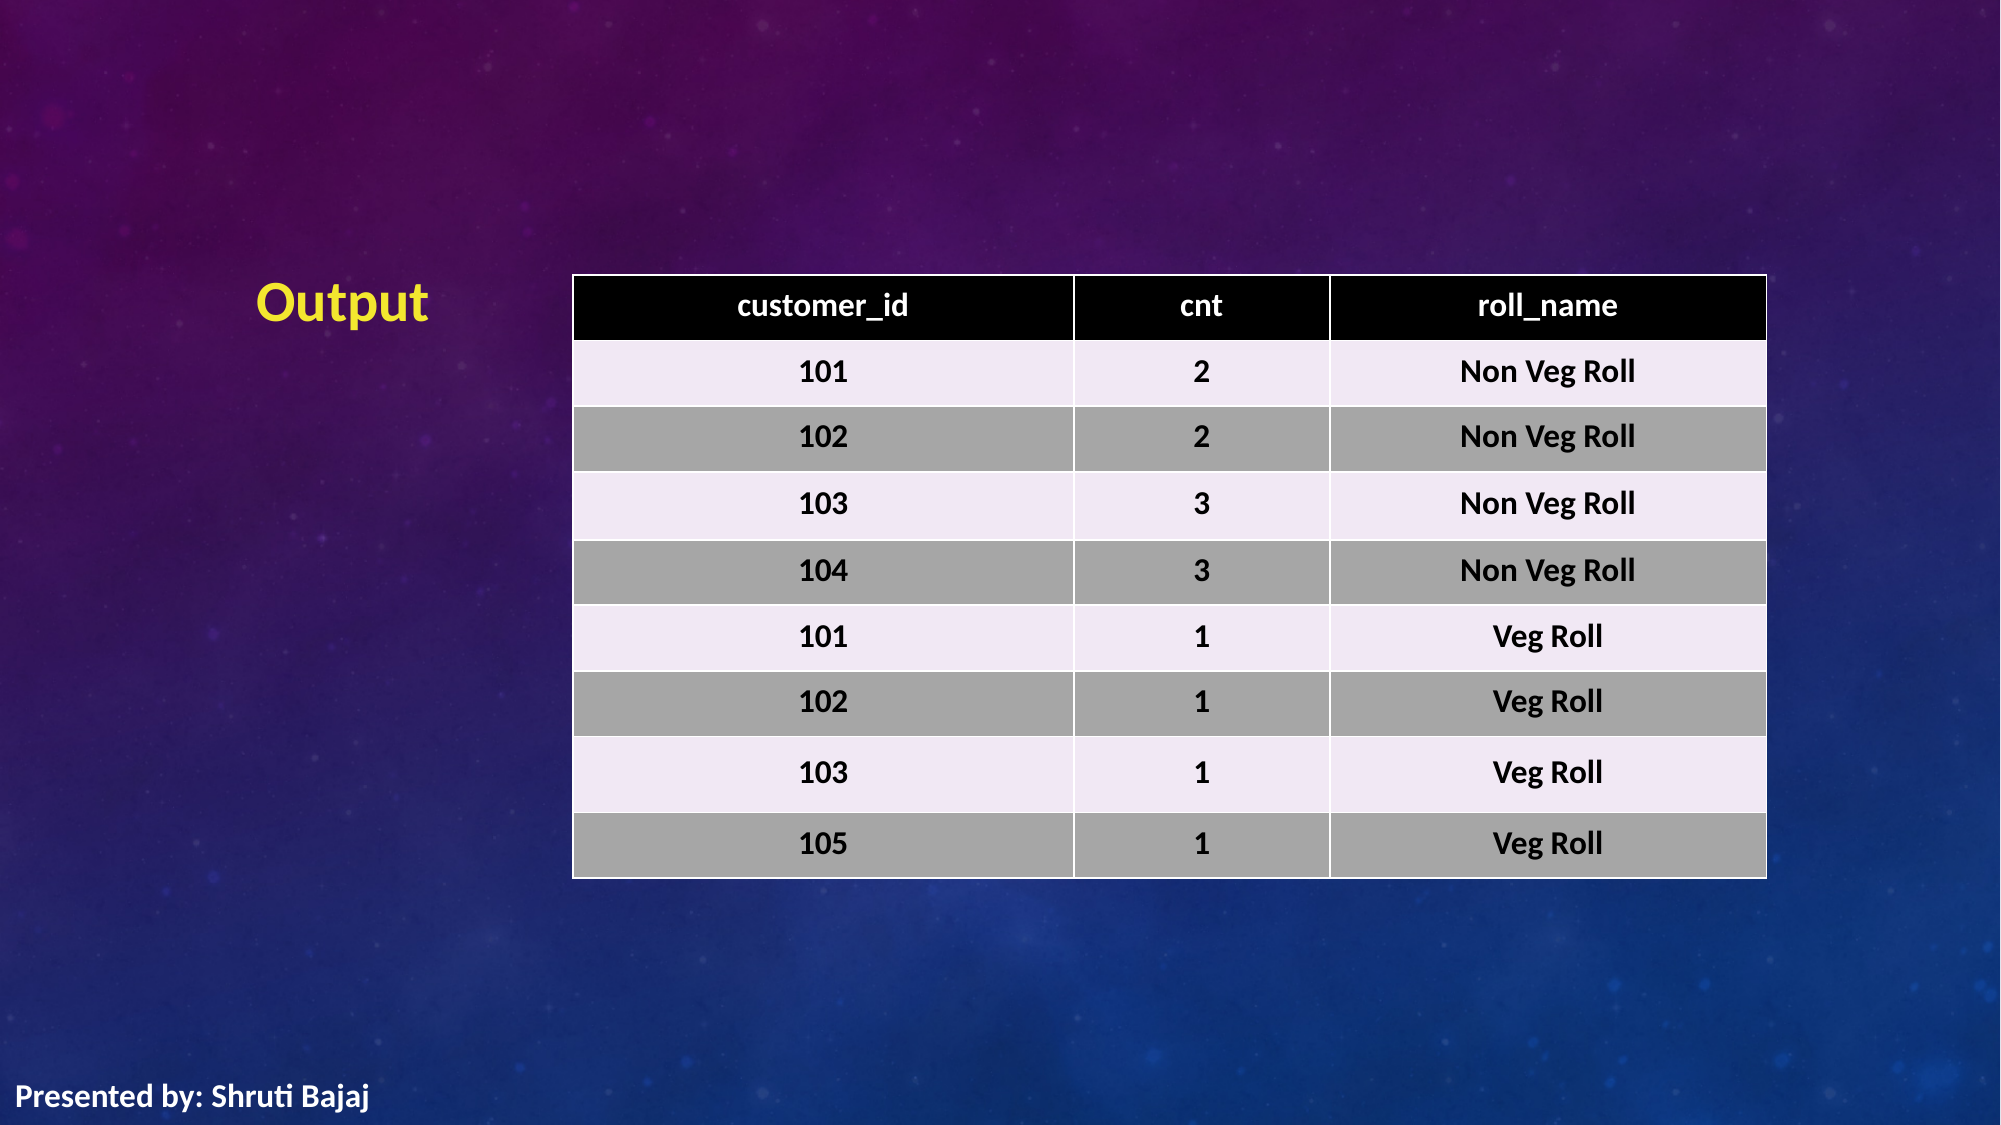

| customer\_id | cnt | roll\_name |
| --- | --- | --- |
| 101 | 2 | Non Veg Roll |
| 102 | 2 | Non Veg Roll |
| 103 | 3 | Non Veg Roll |
| 104 | 3 | Non Veg Roll |
| 101 | 1 | Veg Roll |
| 102 | 1 | Veg Roll |
| 103 | 1 | Veg Roll |
| 105 | 1 | Veg Roll |

Output

Presented by: Shruti Bajaj